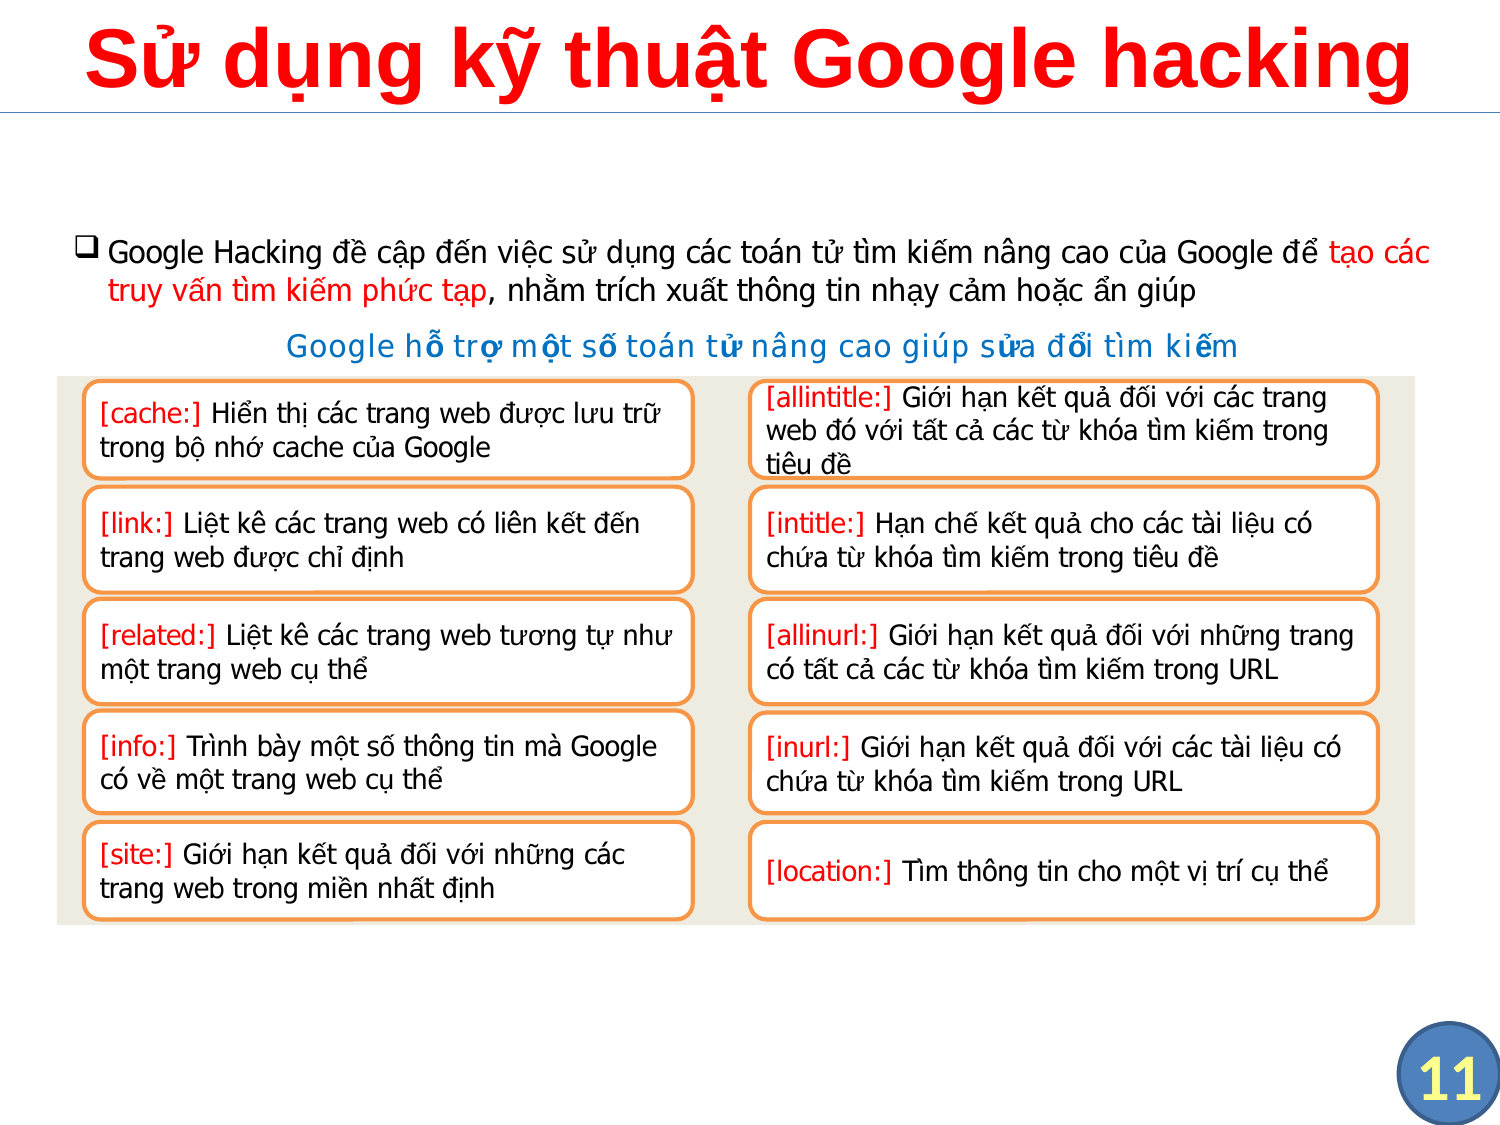

# Sử dụng kỹ thuật Google hacking
Google Hacking đề cập đến việc sử dụng các toán tử tìm kiếm nâng cao của Google để tạo các truy vấn tìm kiếm phức tạp, nhằm trích xuất thông tin nhạy cảm hoặc ẩn giúp

Google hỗ trợ một số toán tử nâng cao giúp sửa đổi tìm kiếm

|  |
| --- |
[cache:] Hiển thị các trang web được lưu trữ trong bộ nhớ cache của Google
[allintitle:] Giới hạn kết quả đối với các trang web đó với tất cả các từ khóa tìm kiếm trong tiêu đề
[link:] Liệt kê các trang web có liên kết đến trang web được chỉ định
[intitle:] Hạn chế kết quả cho các tài liệu có chứa từ khóa tìm kiếm trong tiêu đề
[related:] Liệt kê các trang web tương tự như một trang web cụ thể
[allinurl:] Giới hạn kết quả đối với những trang có tất cả các từ khóa tìm kiếm trong URL
[info:] Trình bày một số thông tin mà Google có về một trang web cụ thể
[inurl:] Giới hạn kết quả đối với các tài liệu có chứa từ khóa tìm kiếm trong URL
[site:] Giới hạn kết quả đối với những các trang web trong miền nhất định
[location:] Tìm thông tin cho một vị trí cụ thể
11